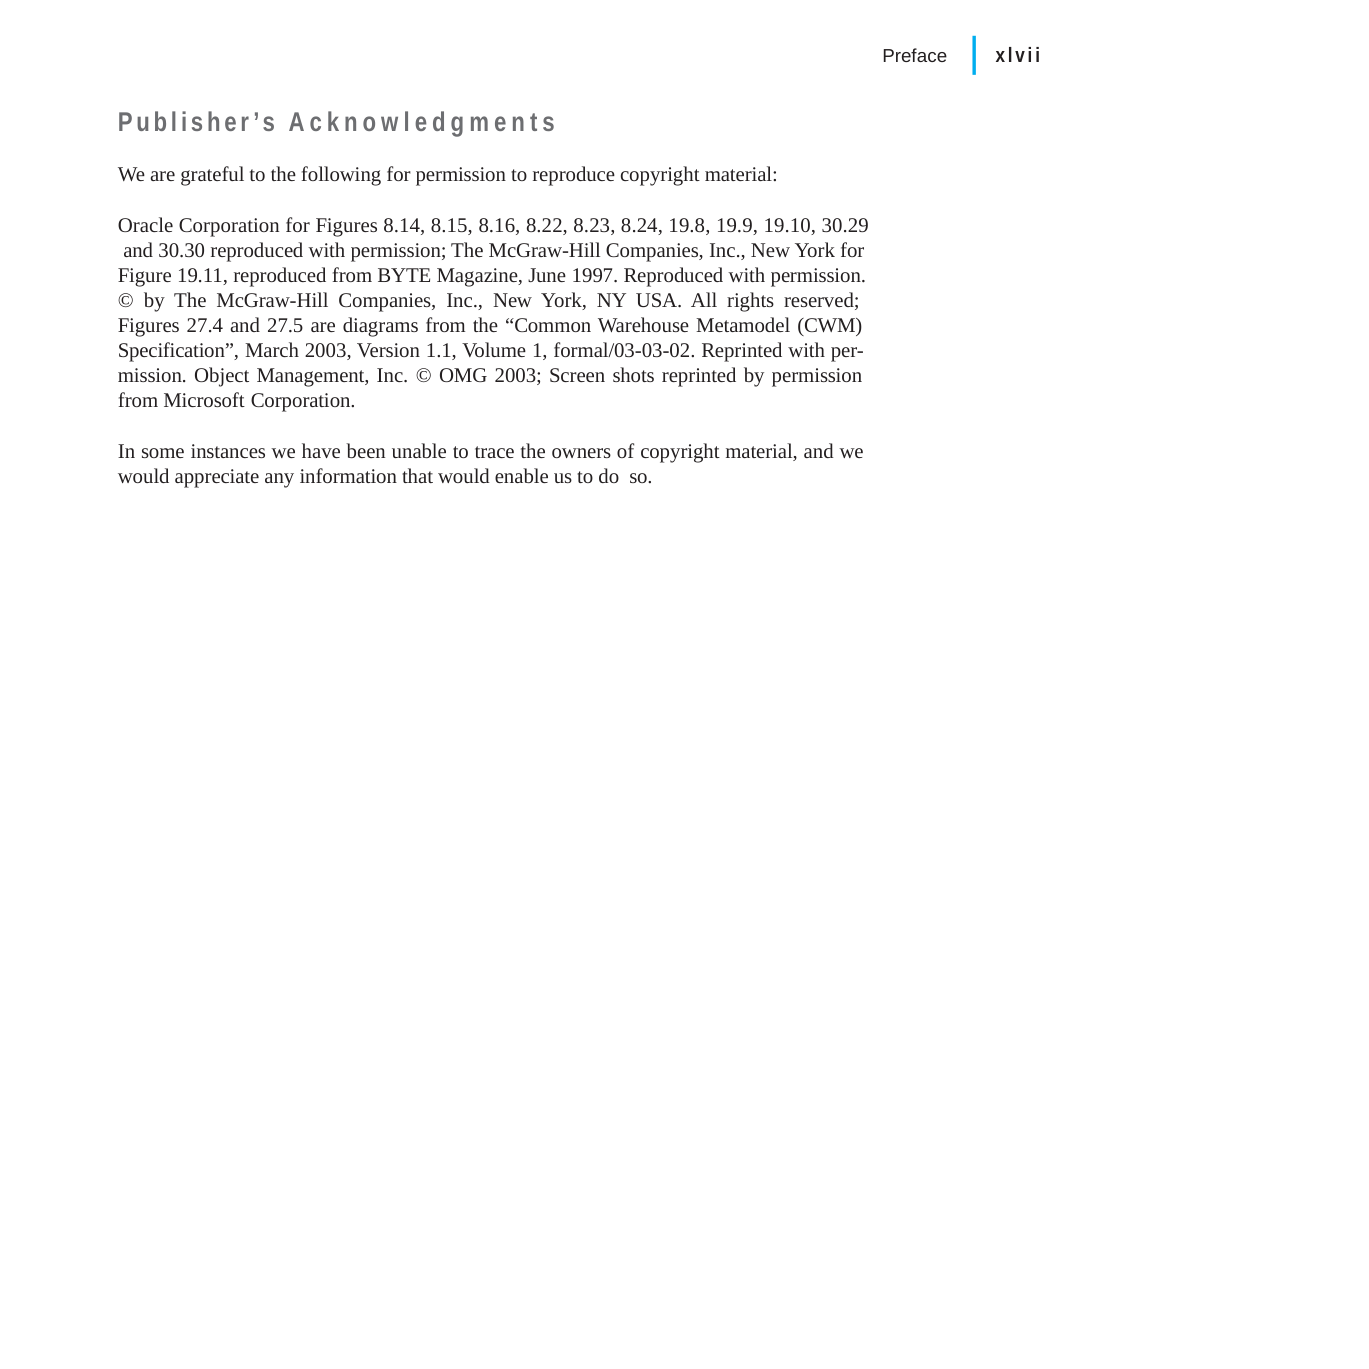

|
xlvii
Preface
Publisher’s Acknowledgments
We are grateful to the following for permission to reproduce copyright material:

Oracle Corporation for Figures 8.14, 8.15, 8.16, 8.22, 8.23, 8.24, 19.8, 19.9, 19.10, 30.29  and 30.30 reproduced with permission; The McGraw-Hill Companies, Inc., New York for  Figure 19.11, reproduced from BYTE Magazine, June 1997. Reproduced with permission.
© by The McGraw-Hill Companies, Inc., New York, NY USA. All rights reserved;  Figures 27.4 and 27.5 are diagrams from the “Common Warehouse Metamodel (CWM)  Specification”, March 2003, Version 1.1, Volume 1, formal/03-03-02. Reprinted with per-  mission. Object Management, Inc. © OMG 2003; Screen shots reprinted by permission  from Microsoft Corporation.

In some instances we have been unable to trace the owners of copyright material, and we  would appreciate any information that would enable us to do so.